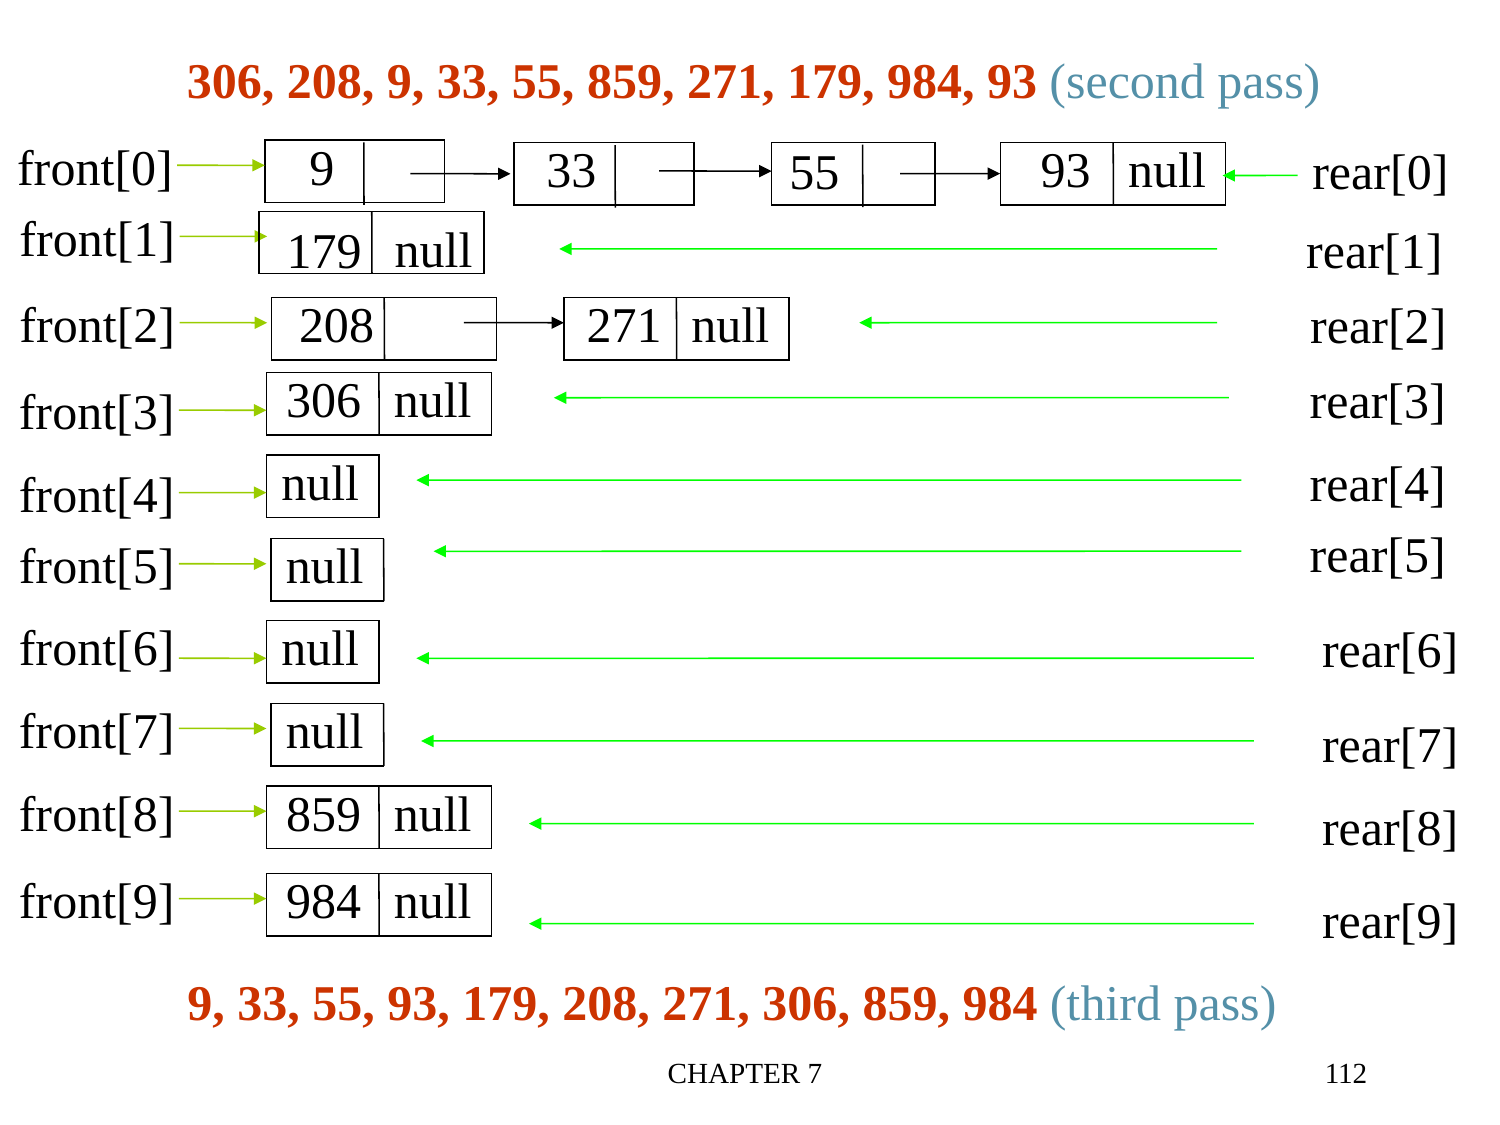

306, 208, 9, 33, 55, 859, 271, 179, 984, 93 (second pass)
front[0]
9
93
null
33
rear[0]
55

front[1]
null
rear[1]

179

front[2]
208
271
null
rear[2]

306
null
rear[3]
front[3]

null
rear[4]
front[4]

rear[5]
front[5]
null

front[6]
null
rear[6]

front[7]
null

rear[7]

front[8]
859
null

rear[8]

front[9]
984
null

rear[9]

9, 33, 55, 93, 179, 208, 271, 306, 859, 984 (third pass)
CHAPTER 7
112